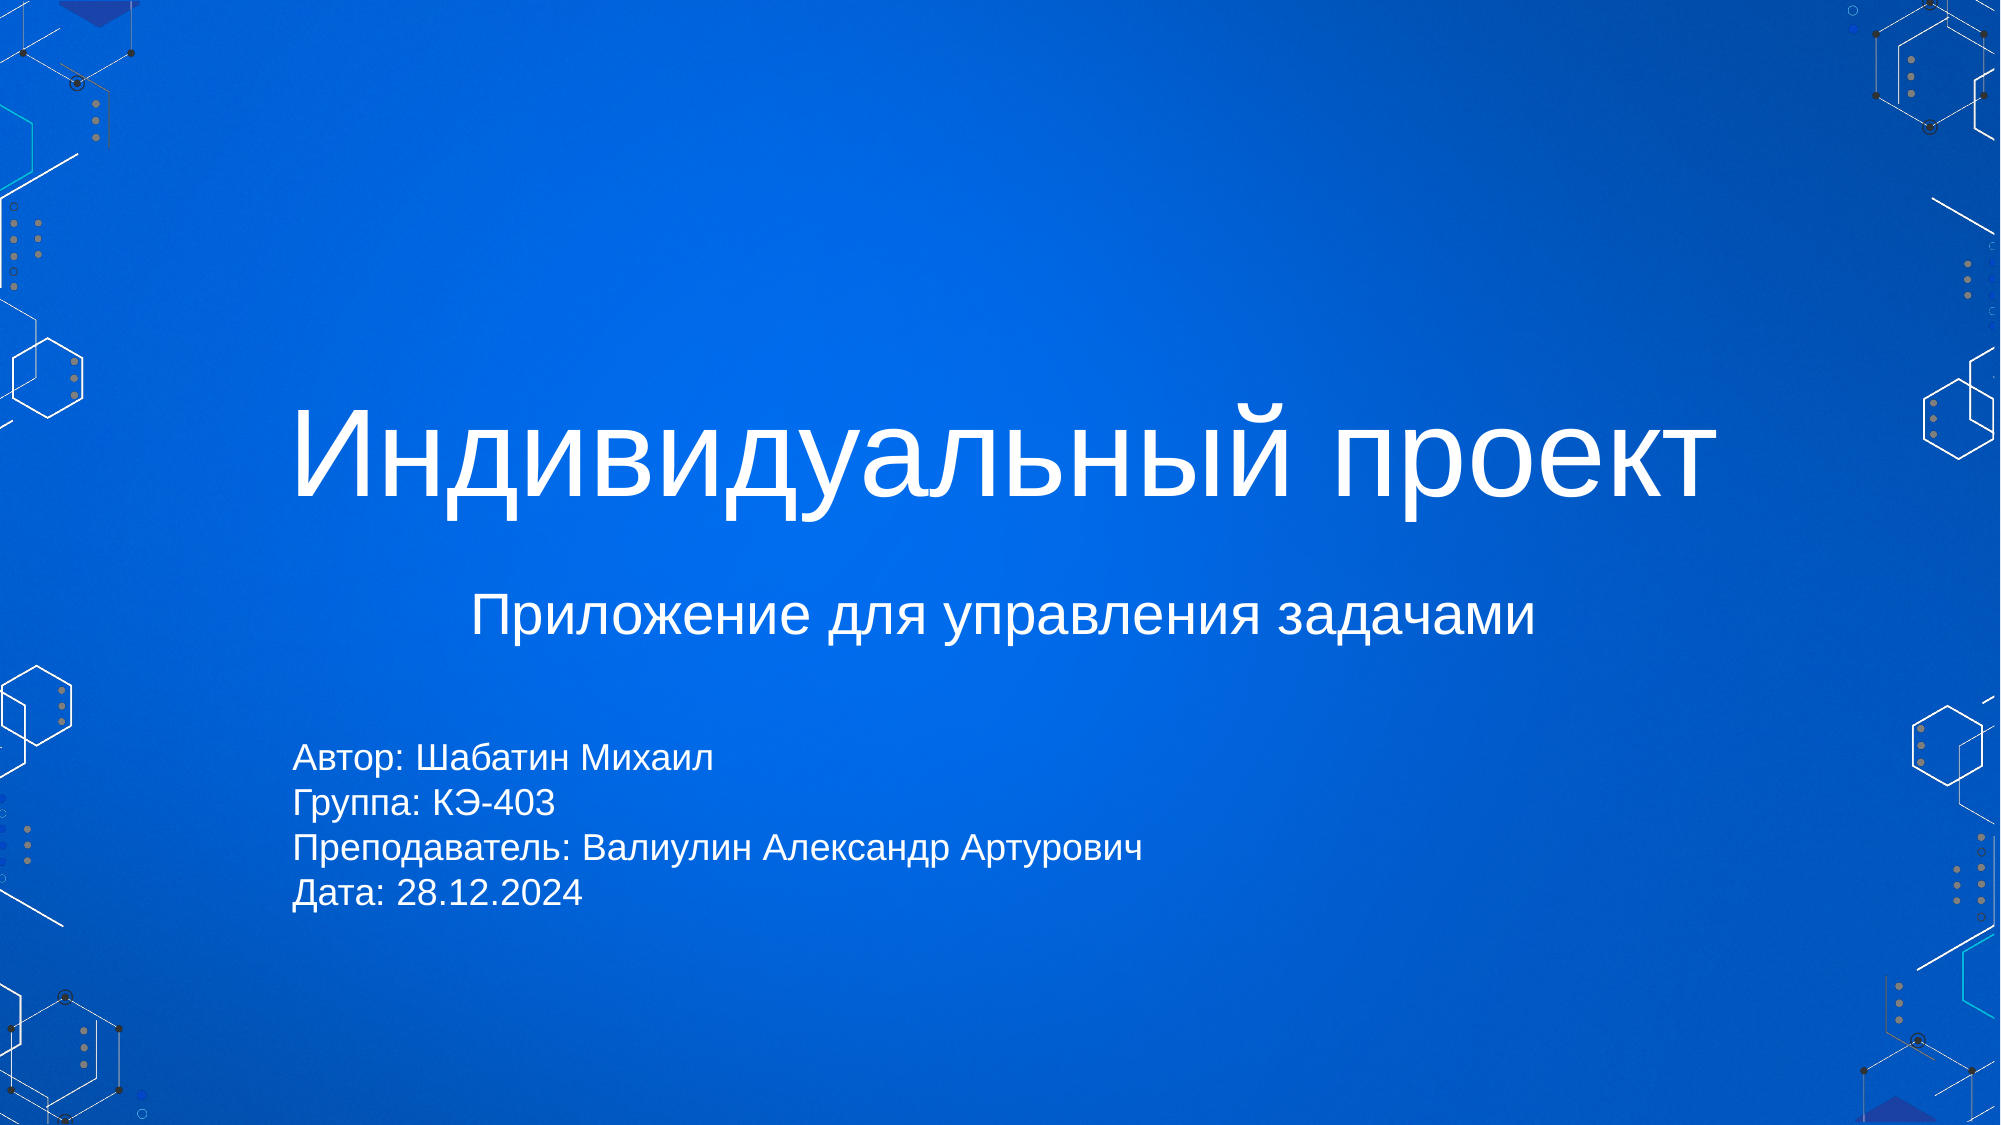

# Индивидуальный проект
Приложение для управления задачами
Автор: Шабатин Михаил
Группа: КЭ-403
Преподаватель: Валиулин Александр Артурович
Дата: 28.12.2024